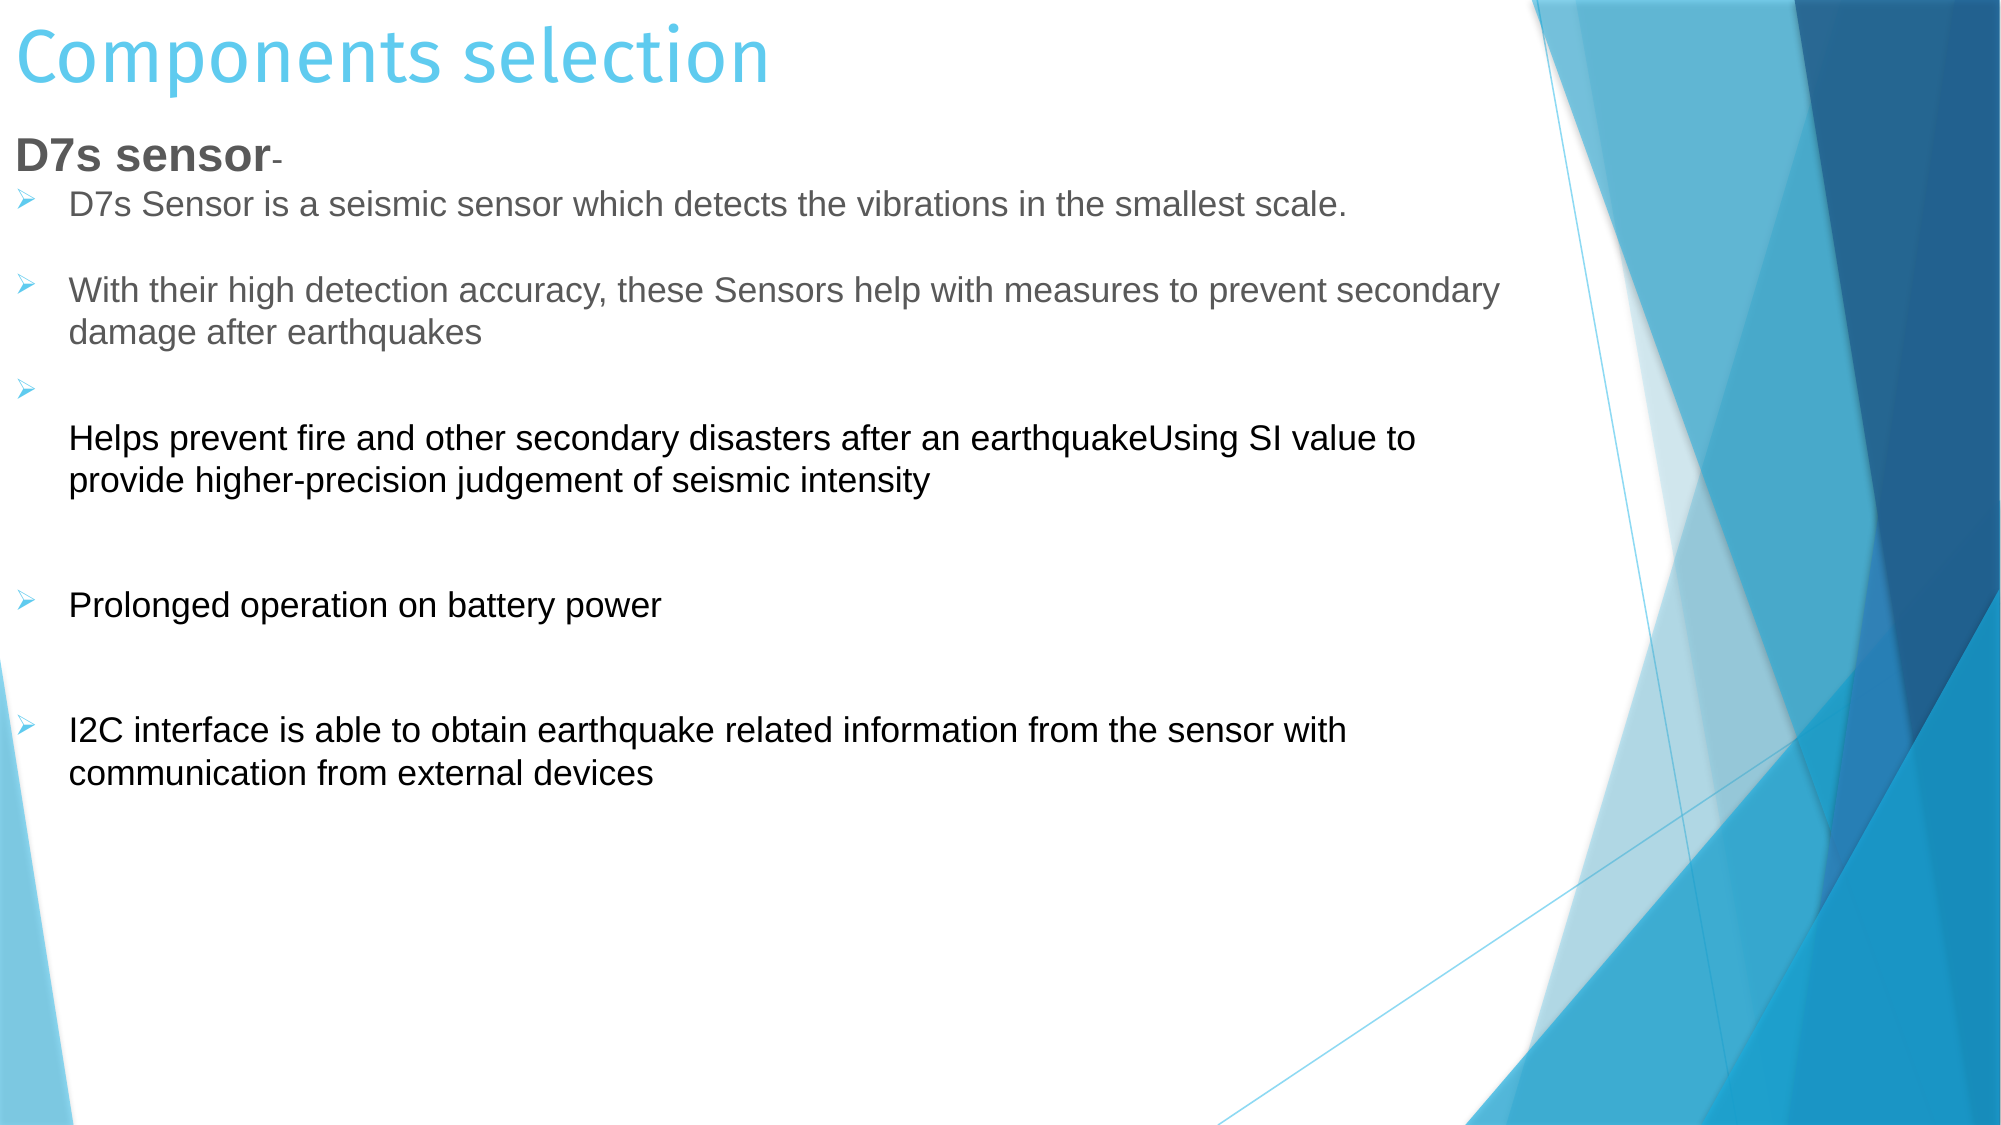

# Components selection
D7s sensor-
D7s Sensor is a seismic sensor which detects the vibrations in the smallest scale.

With their high detection accuracy, these Sensors help with measures to prevent secondary damage after earthquakes
Helps prevent fire and other secondary disasters after an earthquakeUsing SI value to provide higher-precision judgement of seismic intensity

Prolonged operation on battery power

I2C interface is able to obtain earthquake related information from the sensor with communication from external devices